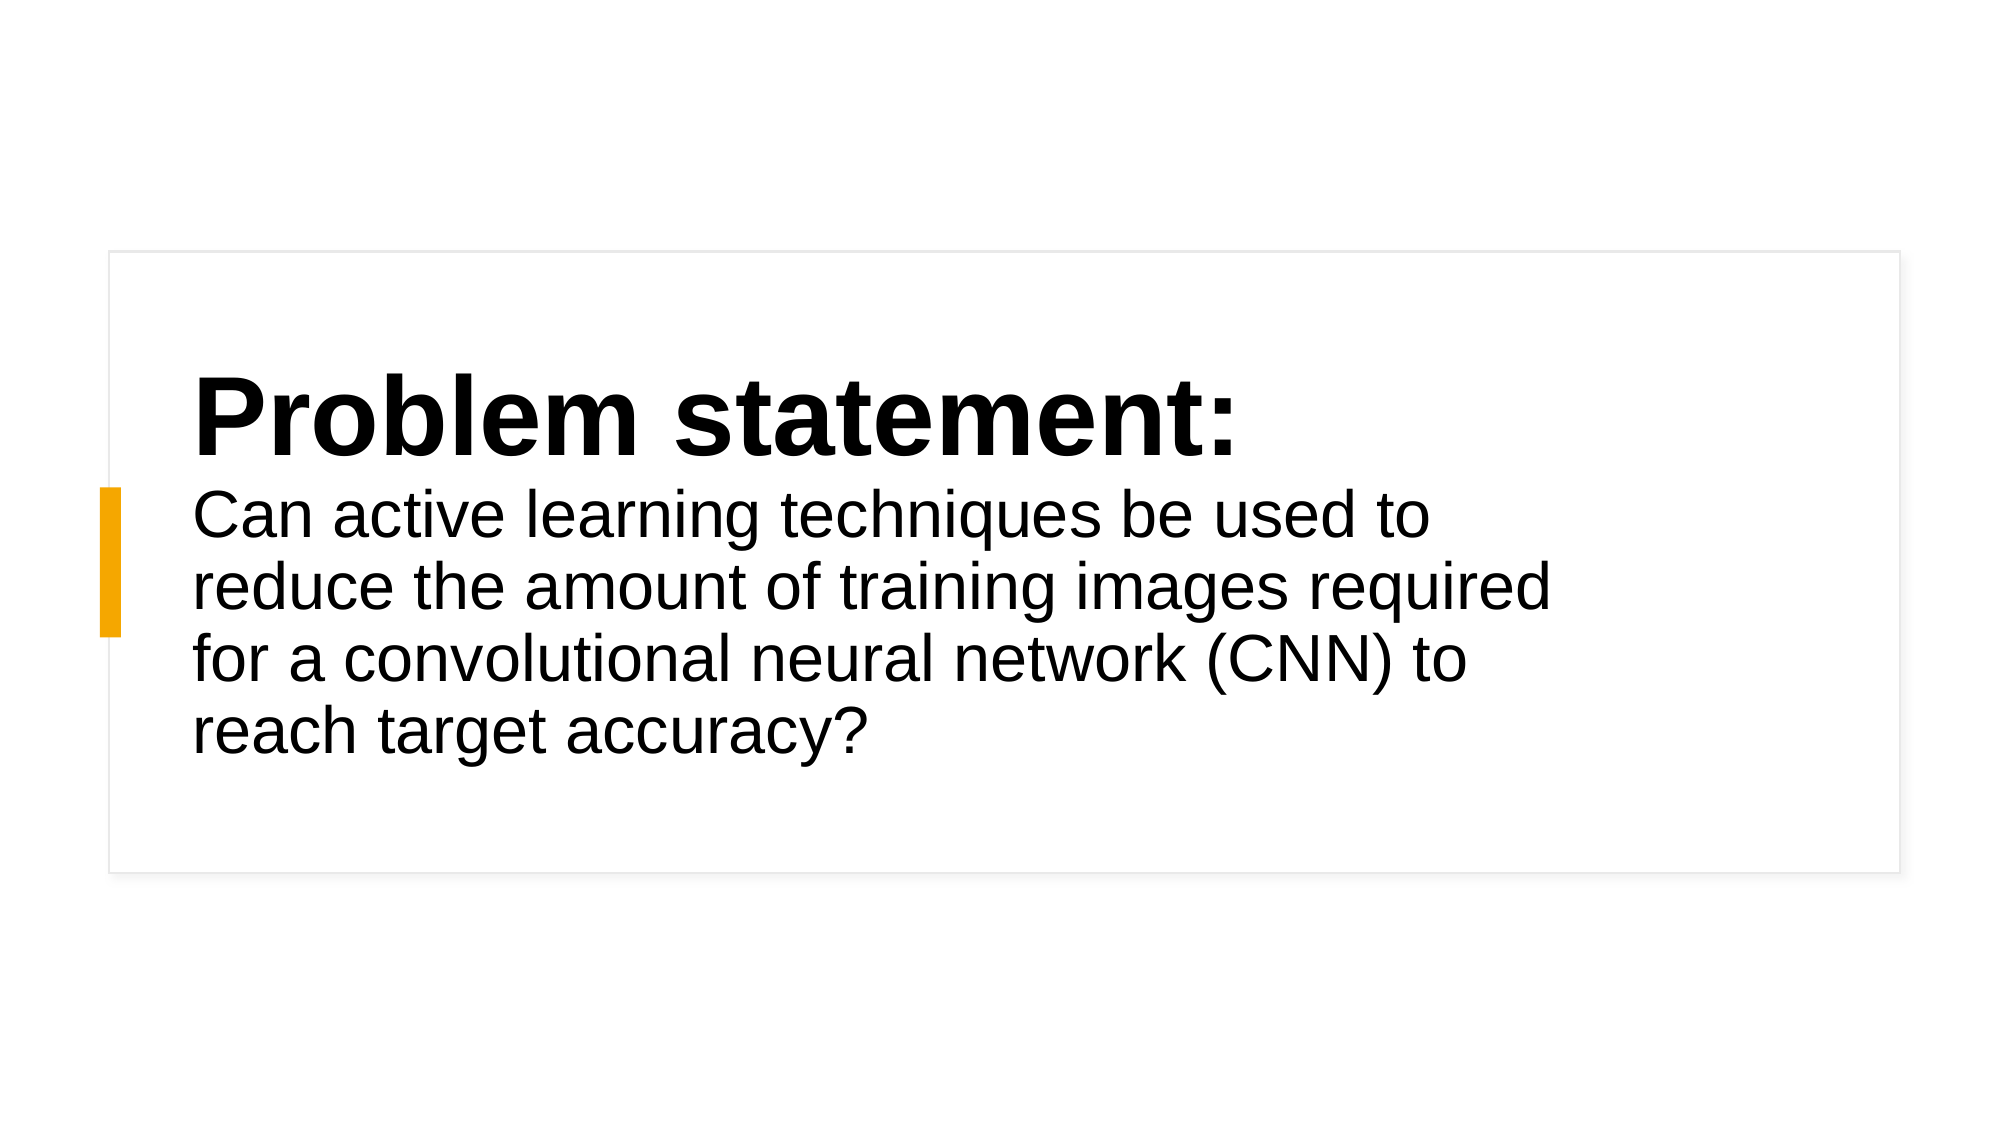

# Problem statement: Can active learning techniques be used to reduce the amount of training images required for a convolutional neural network (CNN) to reach target accuracy?